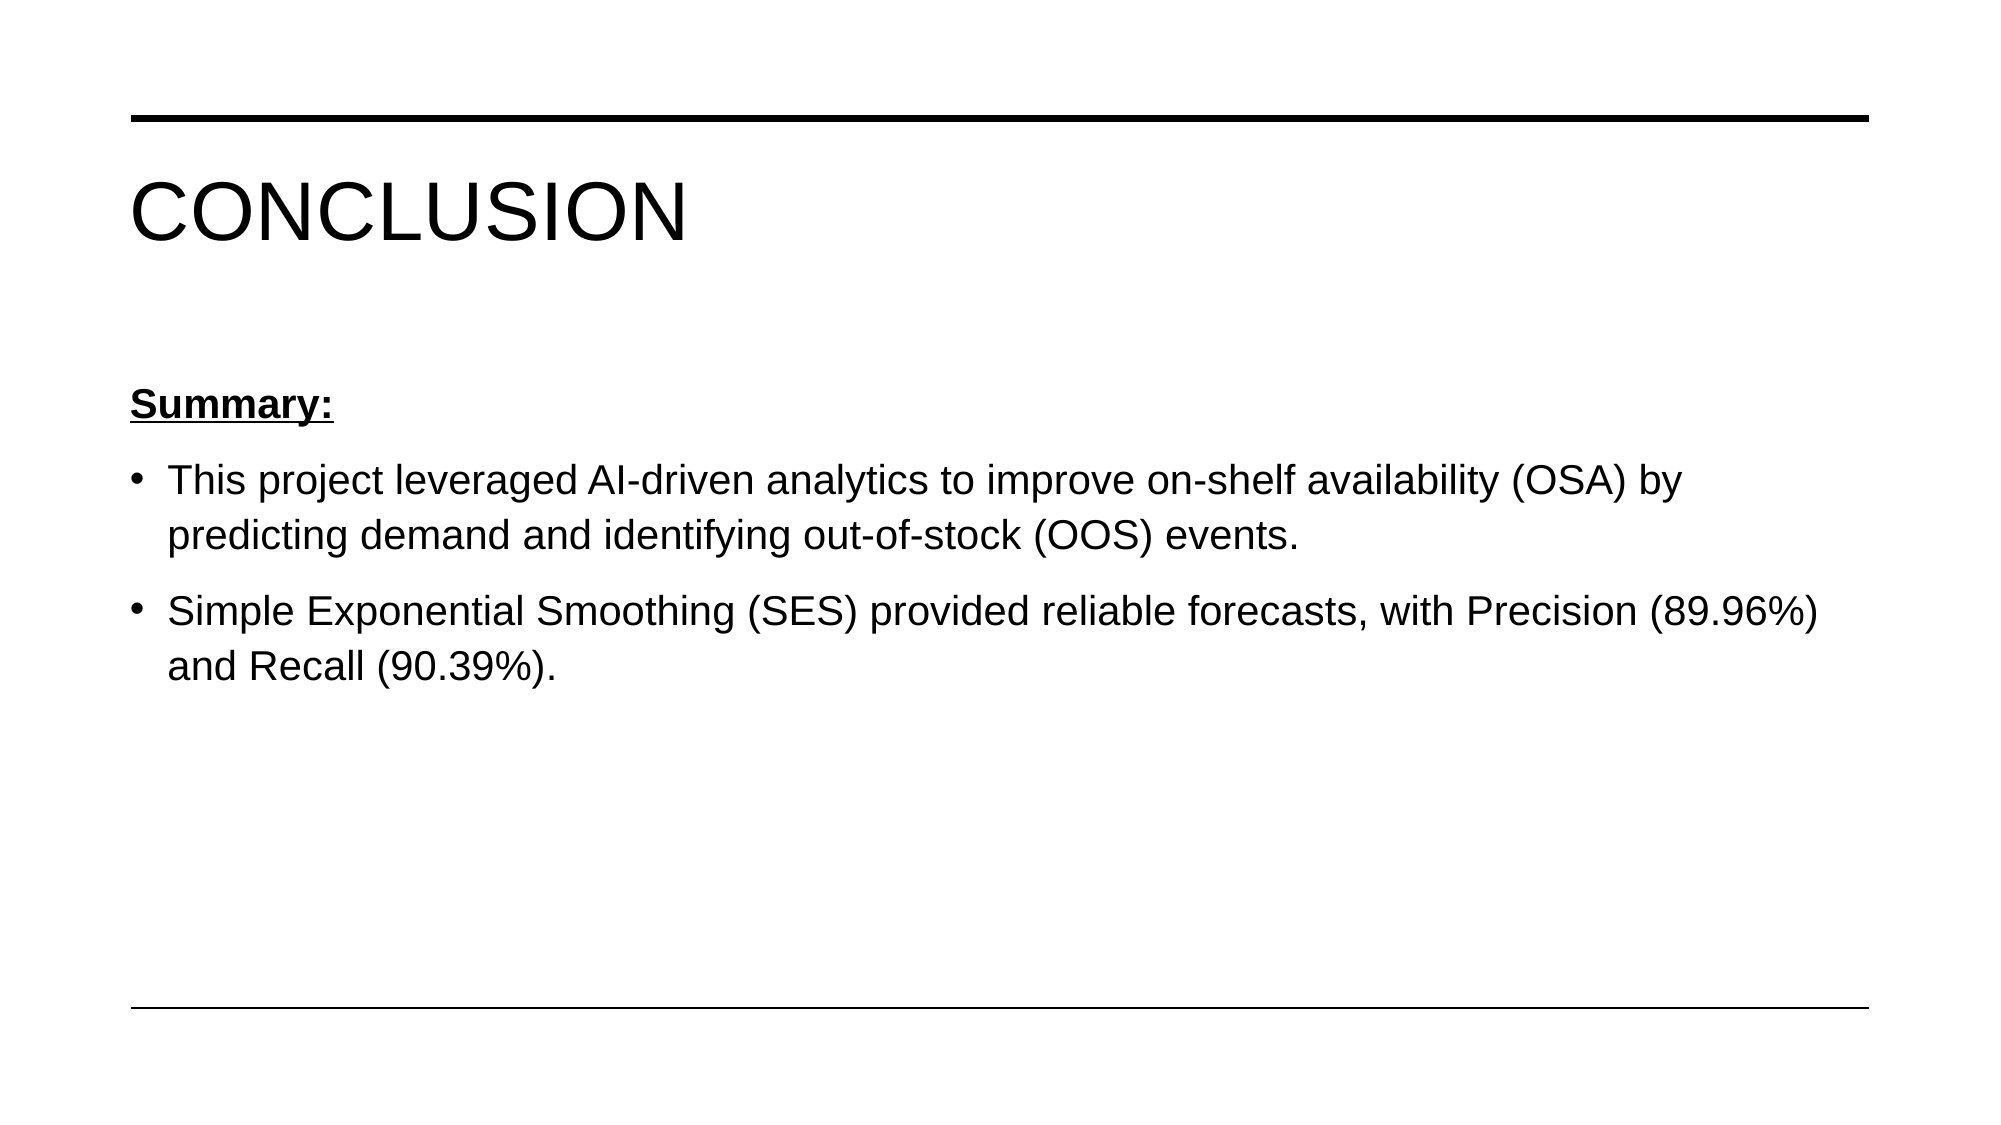

# Conclusion
Summary:
This project leveraged AI-driven analytics to improve on-shelf availability (OSA) by predicting demand and identifying out-of-stock (OOS) events.
Simple Exponential Smoothing (SES) provided reliable forecasts, with Precision (89.96%) and Recall (90.39%).